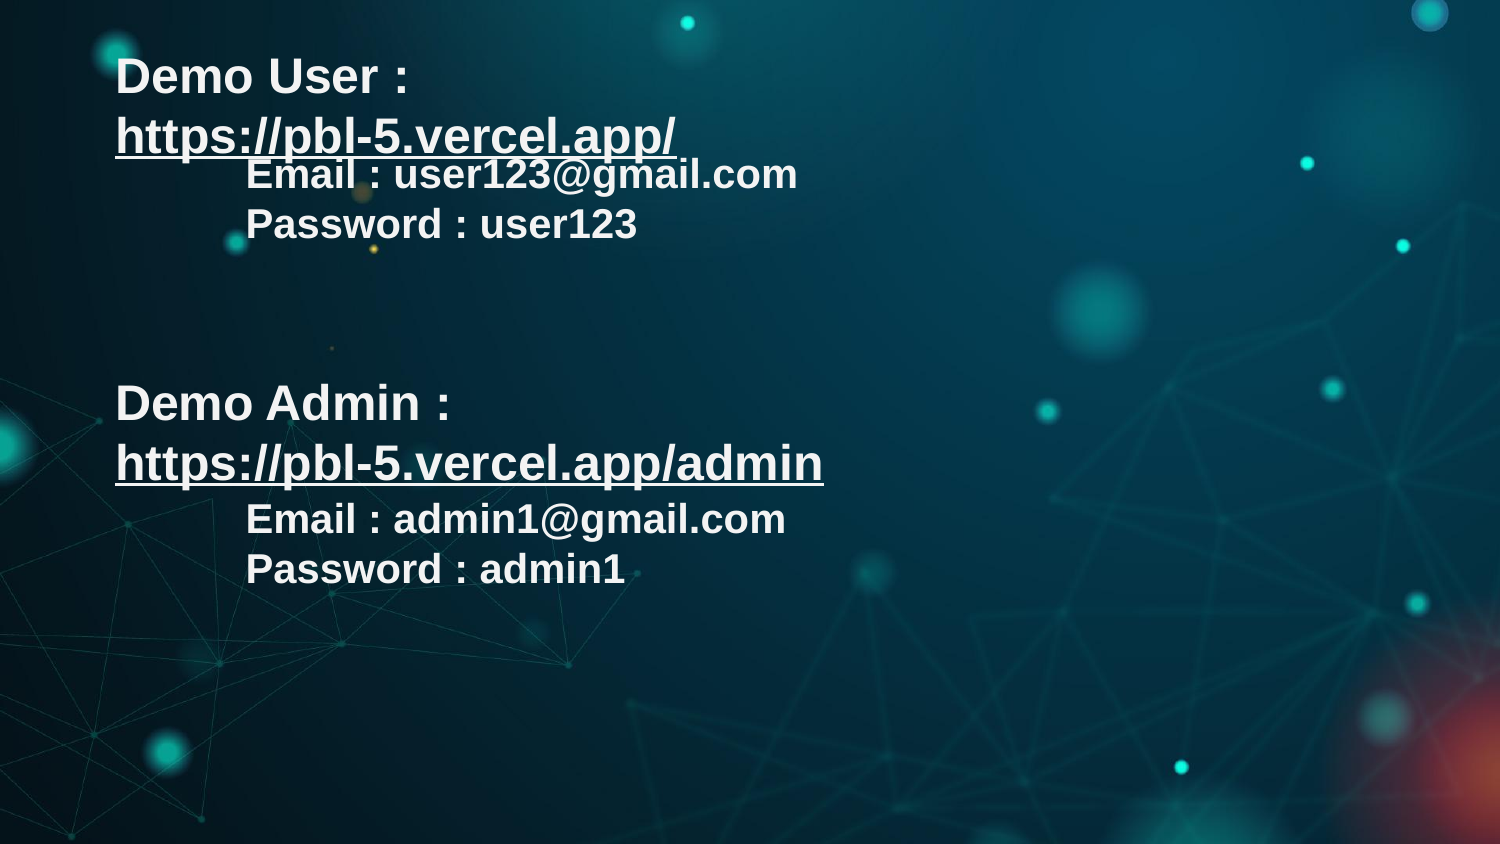

# Demo User : https://pbl-5.vercel.app/
Email : user123@gmail.com
Password : user123
Demo Admin : https://pbl-5.vercel.app/admin
Email : admin1@gmail.com
Password : admin1